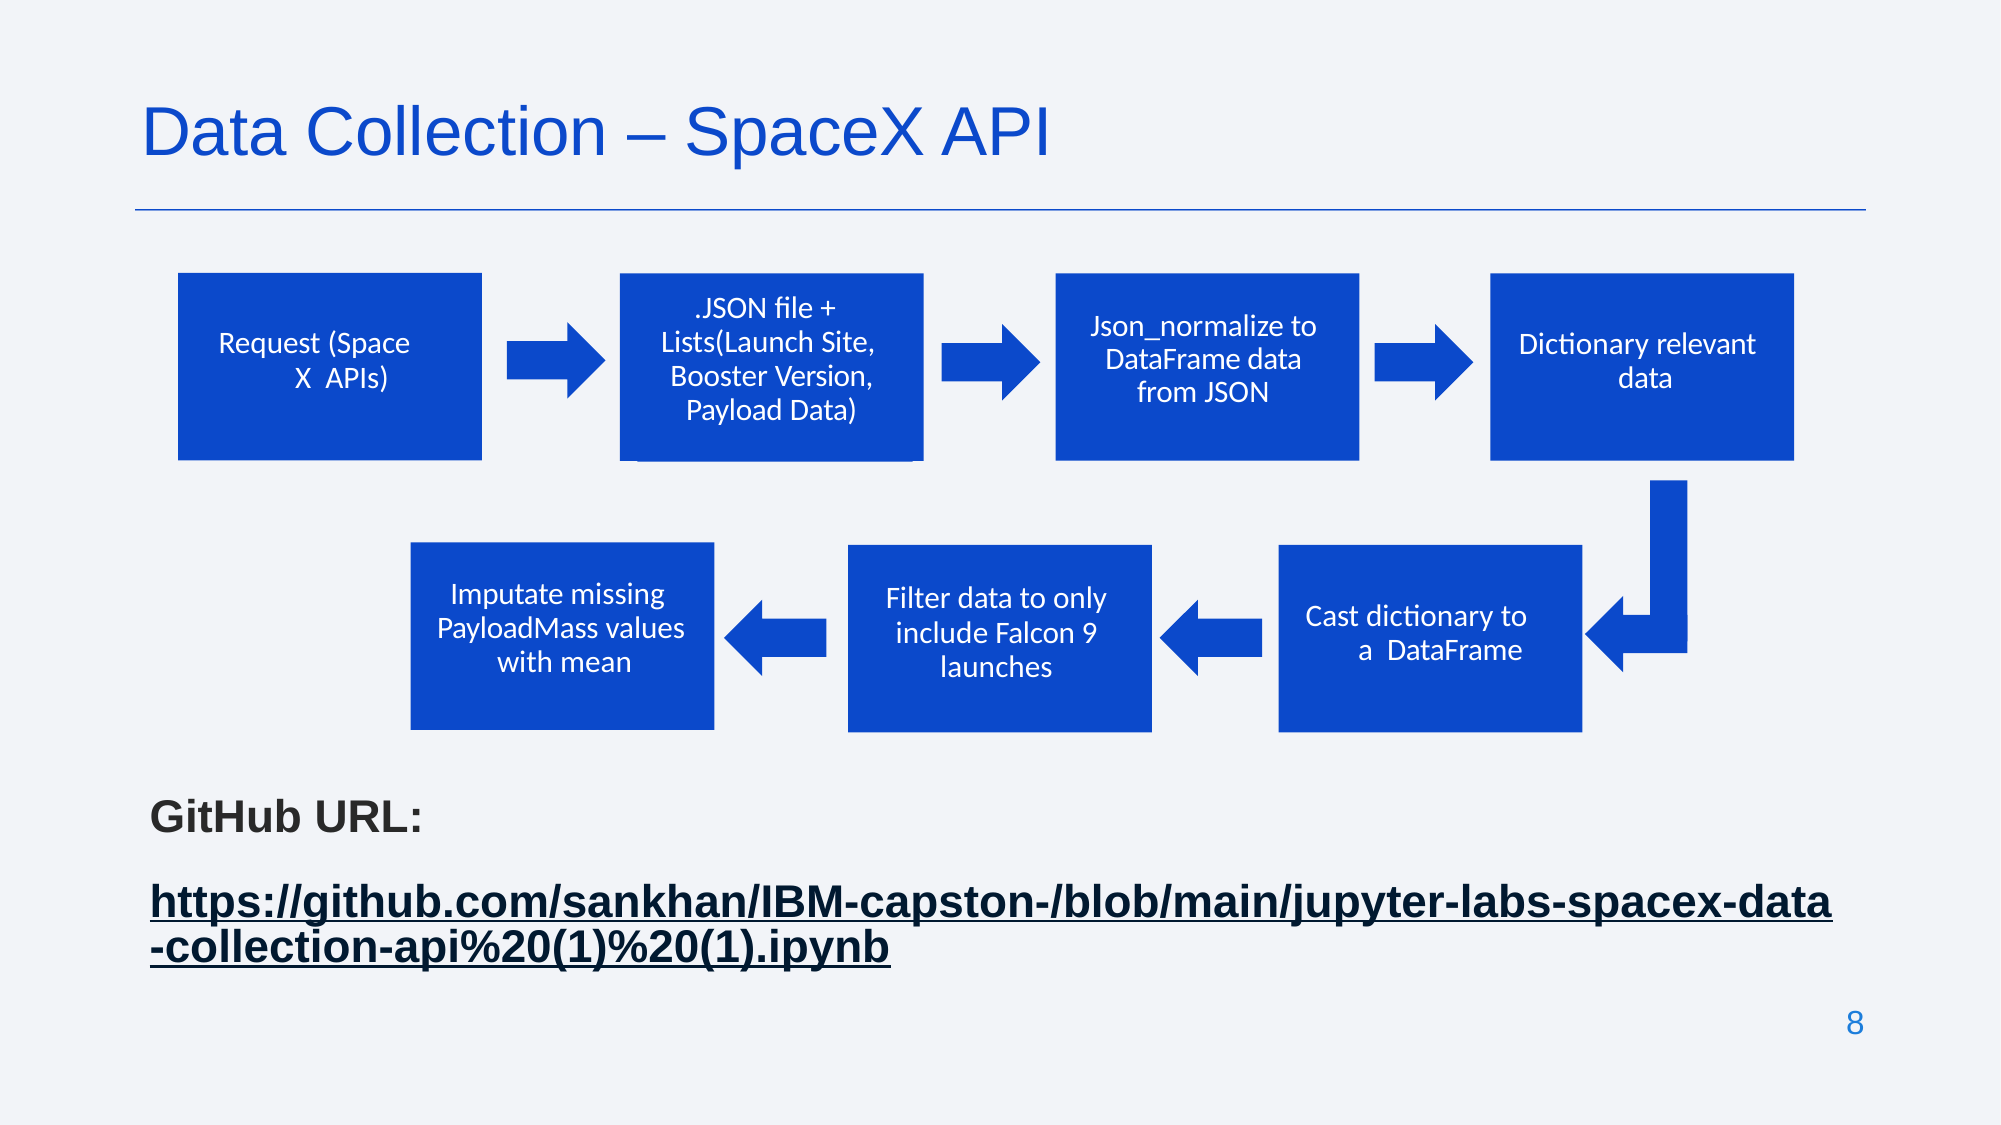

Data Collection – SpaceX API

.JSON file +  Lists(Launch Site,  Booster Version,  Payload Data)
Json_normalize to  DataFrame data  from JSON
Request (Space X  APIs)
Dictionary relevant  data

Imputate missing  PayloadMass values  with mean
Filter data to only  include Falcon 9  launches
Cast dictionary to a  DataFrame

GitHub URL:
https://github.com/sankhan/IBM-capston-/blob/main/jupyter-labs-spacex-data-collection-api%20(1)%20(1).ipynb
8